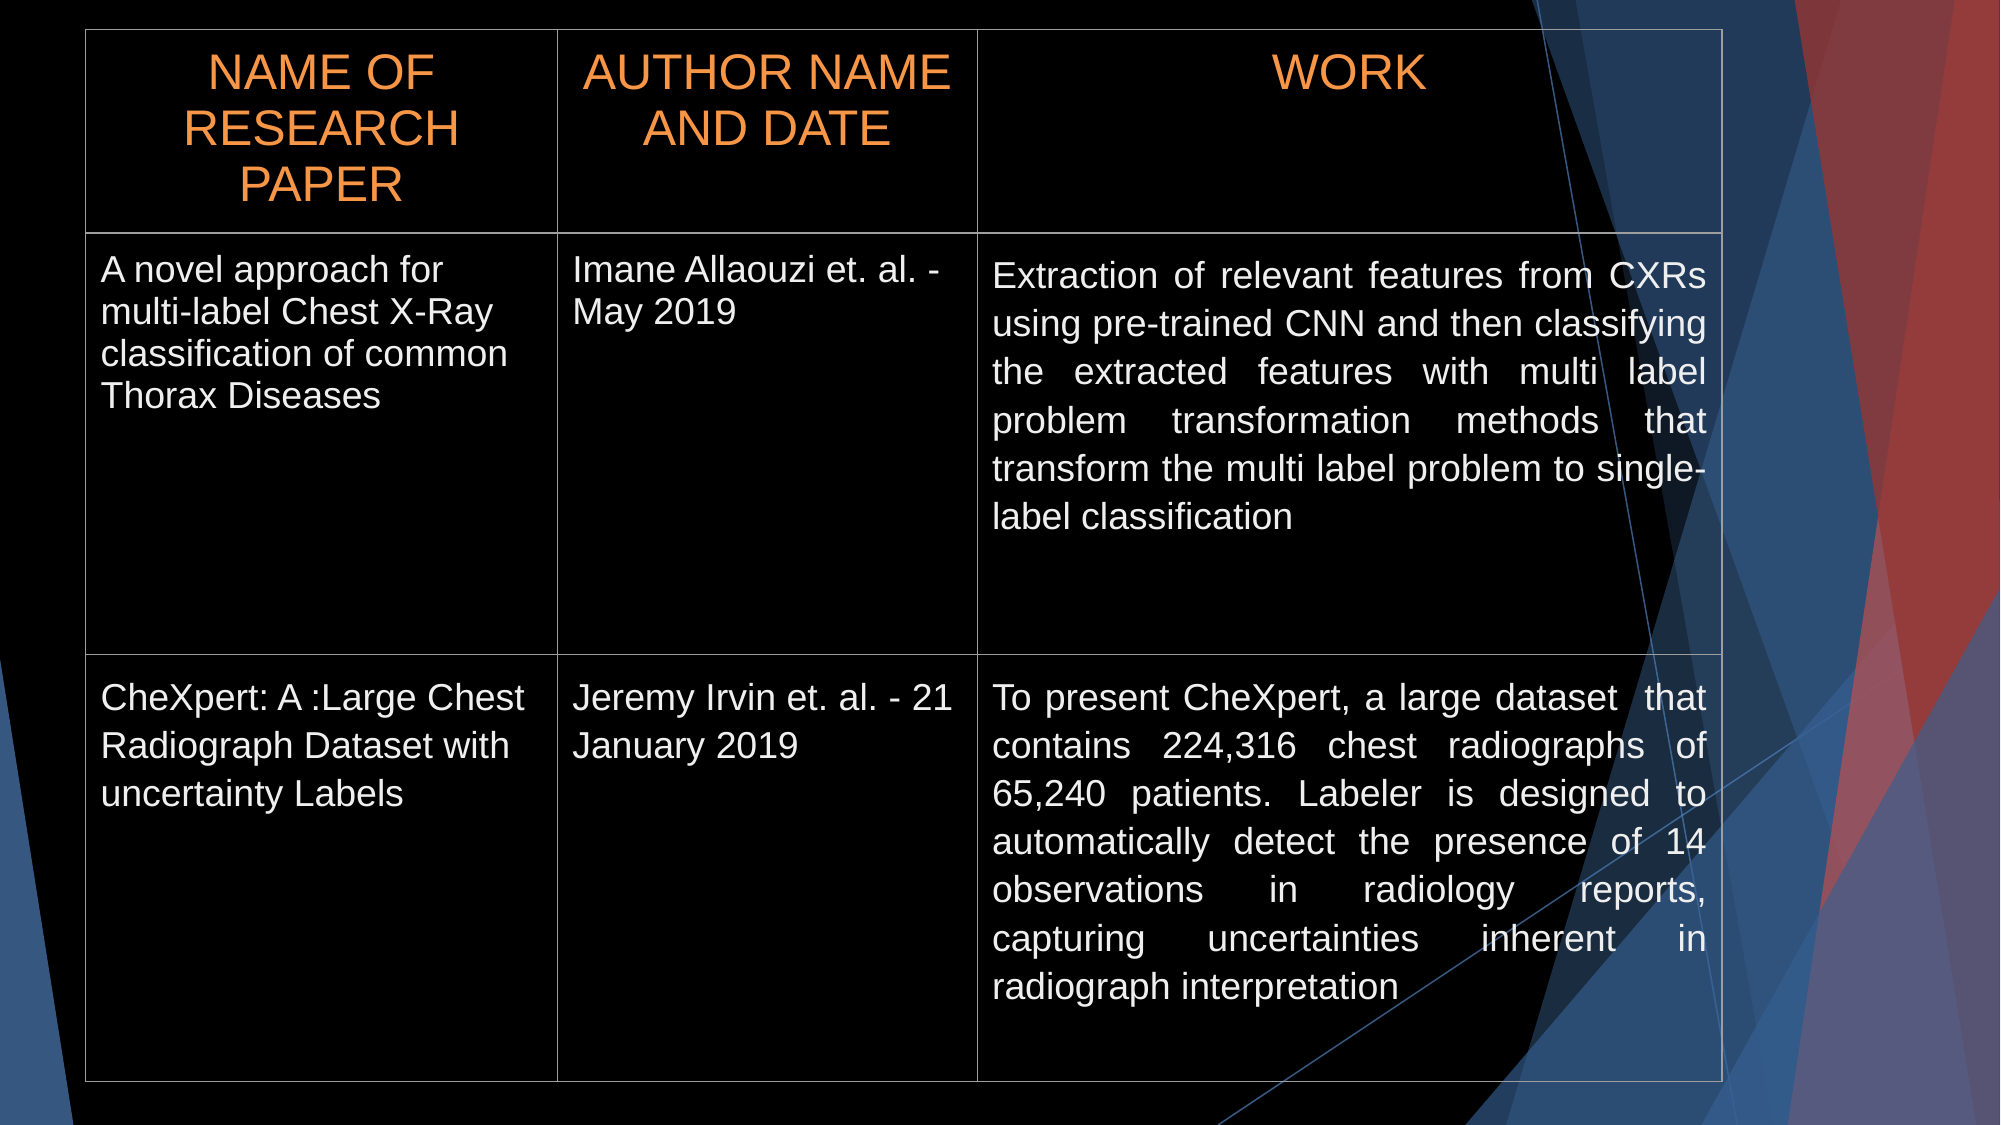

| NAME OF RESEARCH PAPER | AUTHOR NAME AND DATE | WORK |
| --- | --- | --- |
| A novel approach for multi-label Chest X-Ray classification of common Thorax Diseases | Imane Allaouzi et. al. - May 2019 | Extraction of relevant features from CXRs using pre-trained CNN and then classifying the extracted features with multi label problem transformation methods that transform the multi label problem to single-label classification |
| CheXpert: A :Large Chest Radiograph Dataset with uncertainty Labels | Jeremy Irvin et. al. - 21 January 2019 | To present CheXpert, a large dataset that contains 224,316 chest radiographs of 65,240 patients. Labeler is designed to automatically detect the presence of 14 observations in radiology reports, capturing uncertainties inherent in radiograph interpretation |